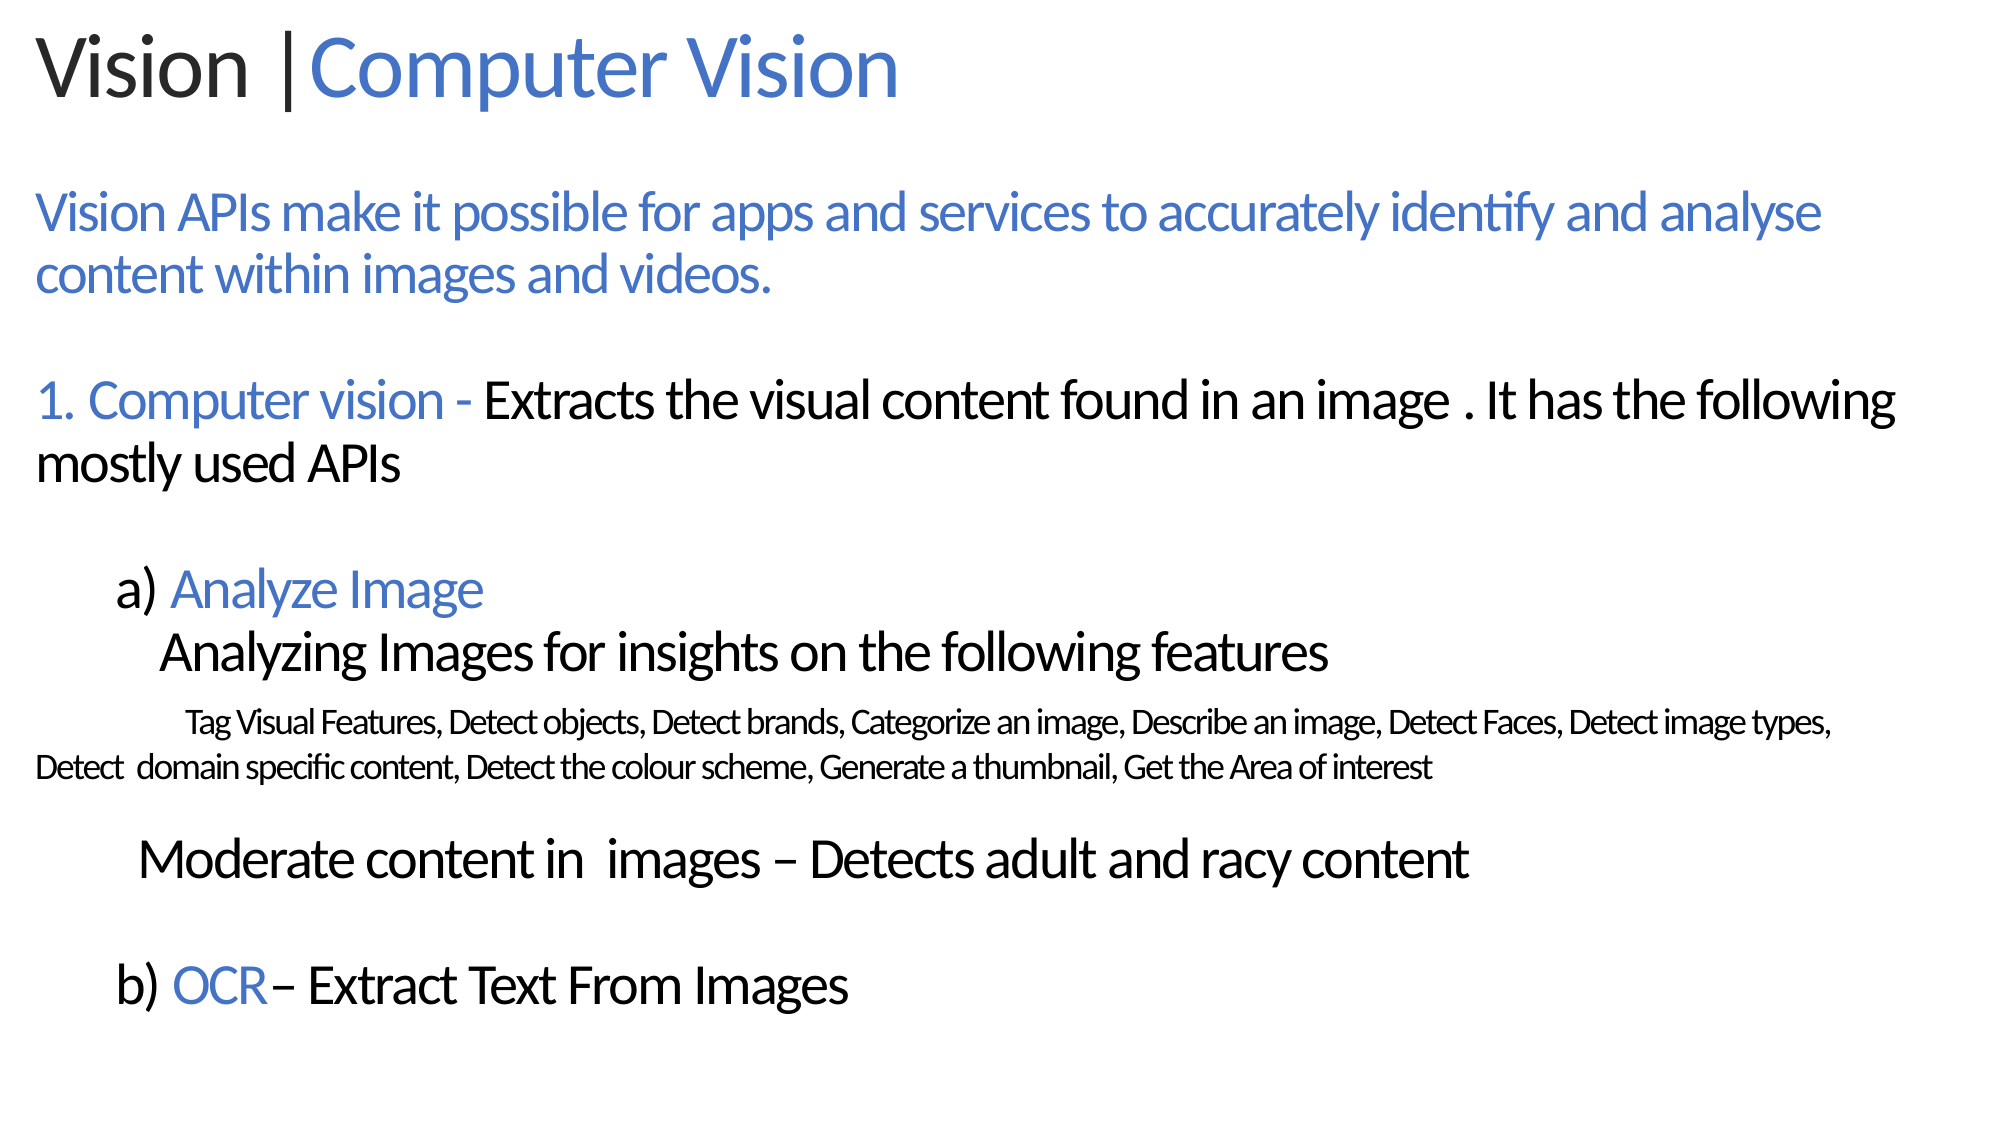

Vision |Computer Vision

Vision APIs make it possible for apps and services to accurately identify and analyse content within images and videos.

1. Computer vision - Extracts the visual content found in an image . It has the following mostly used APIs

       a) Analyze Image
           Analyzing Images for insights on the following features
	Tag Visual Features, Detect objects, Detect brands, Categorize an image, Describe an image, Detect Faces, Detect image types,          Detect  domain specific content, Detect the colour scheme, Generate a thumbnail, Get the Area of interest

         Moderate content in  images – Detects adult and racy content

       b) OCR– Extract Text From Images

.